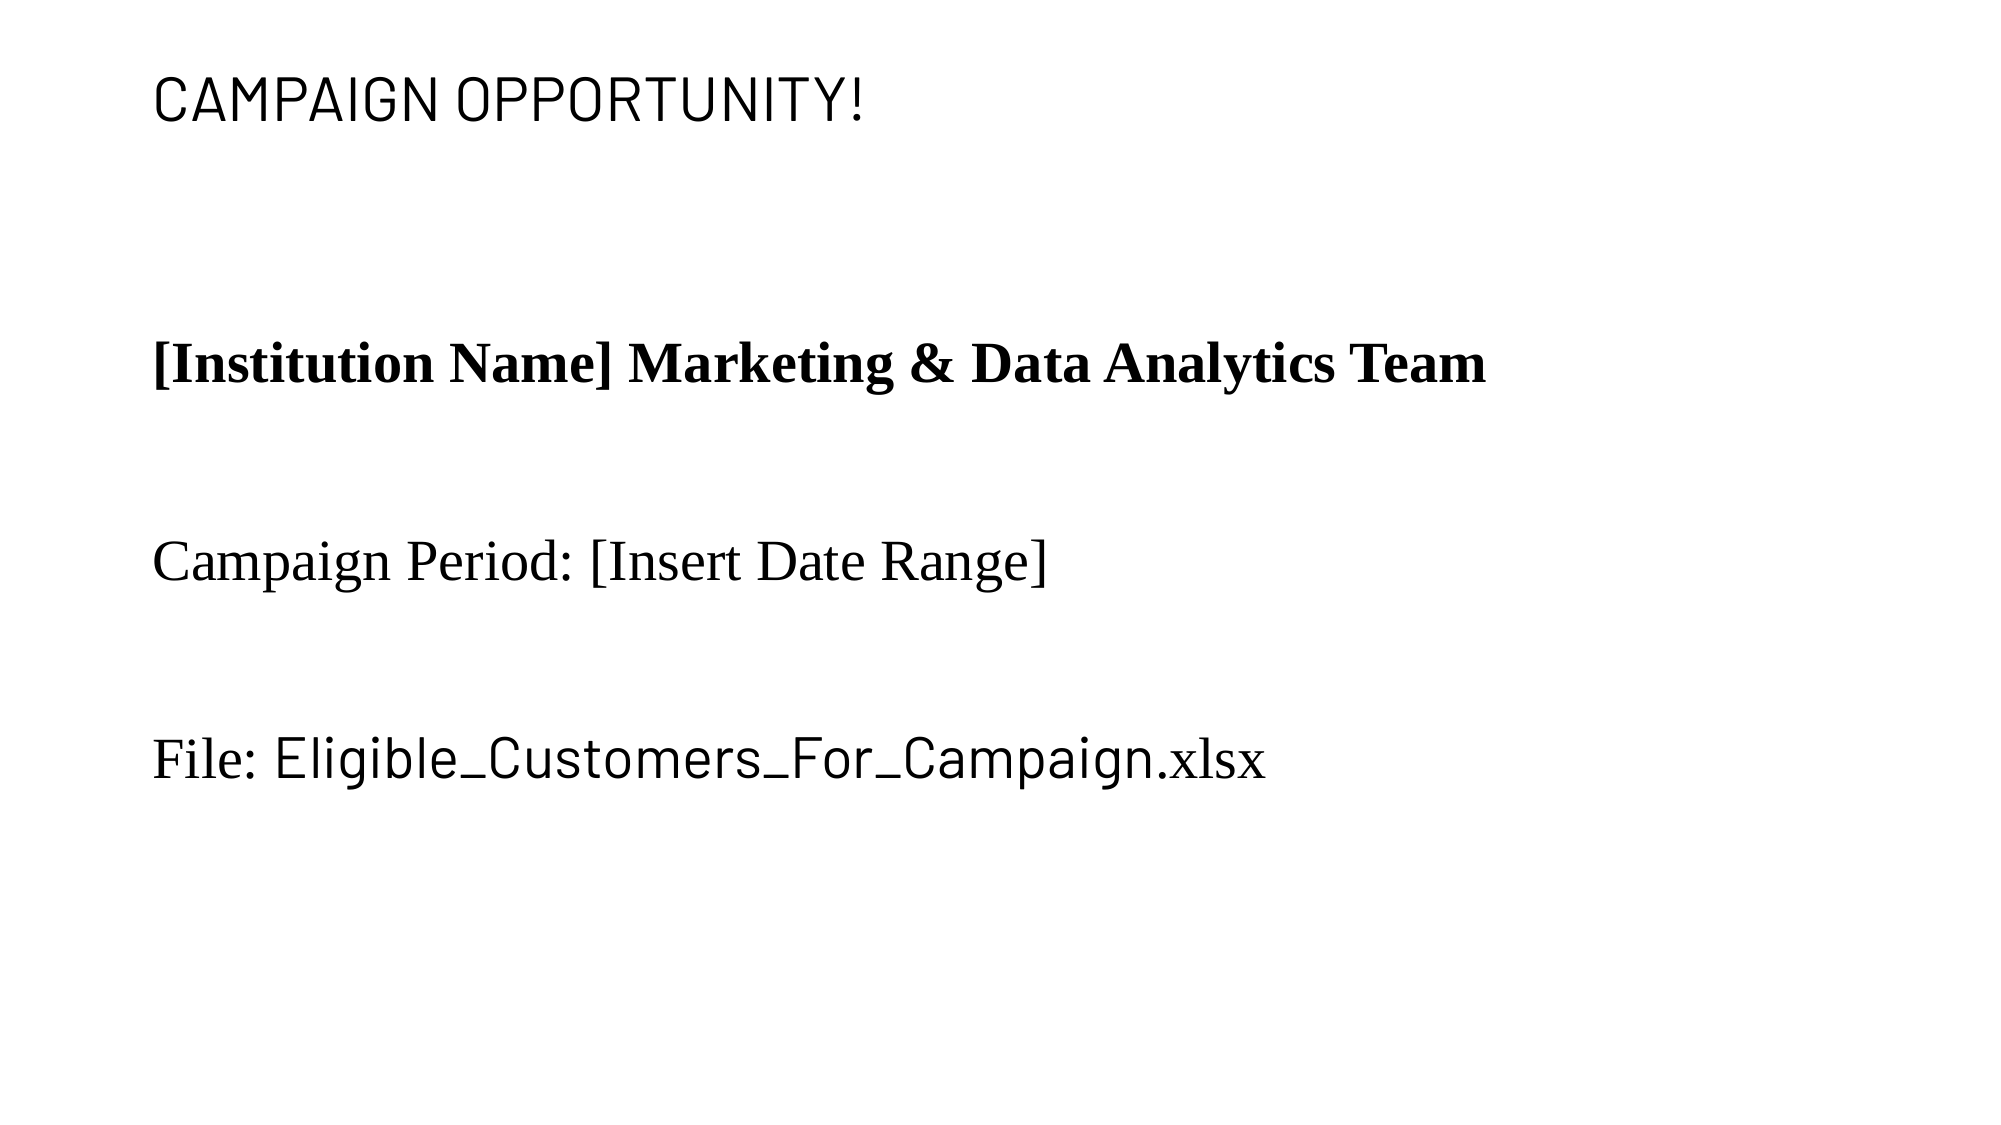

# CAMPAIGN OPPORTUNITY!

[Institution Name] Marketing & Data Analytics Team
Campaign Period: [Insert Date Range]
File: Eligible_Customers_For_Campaign.xlsx